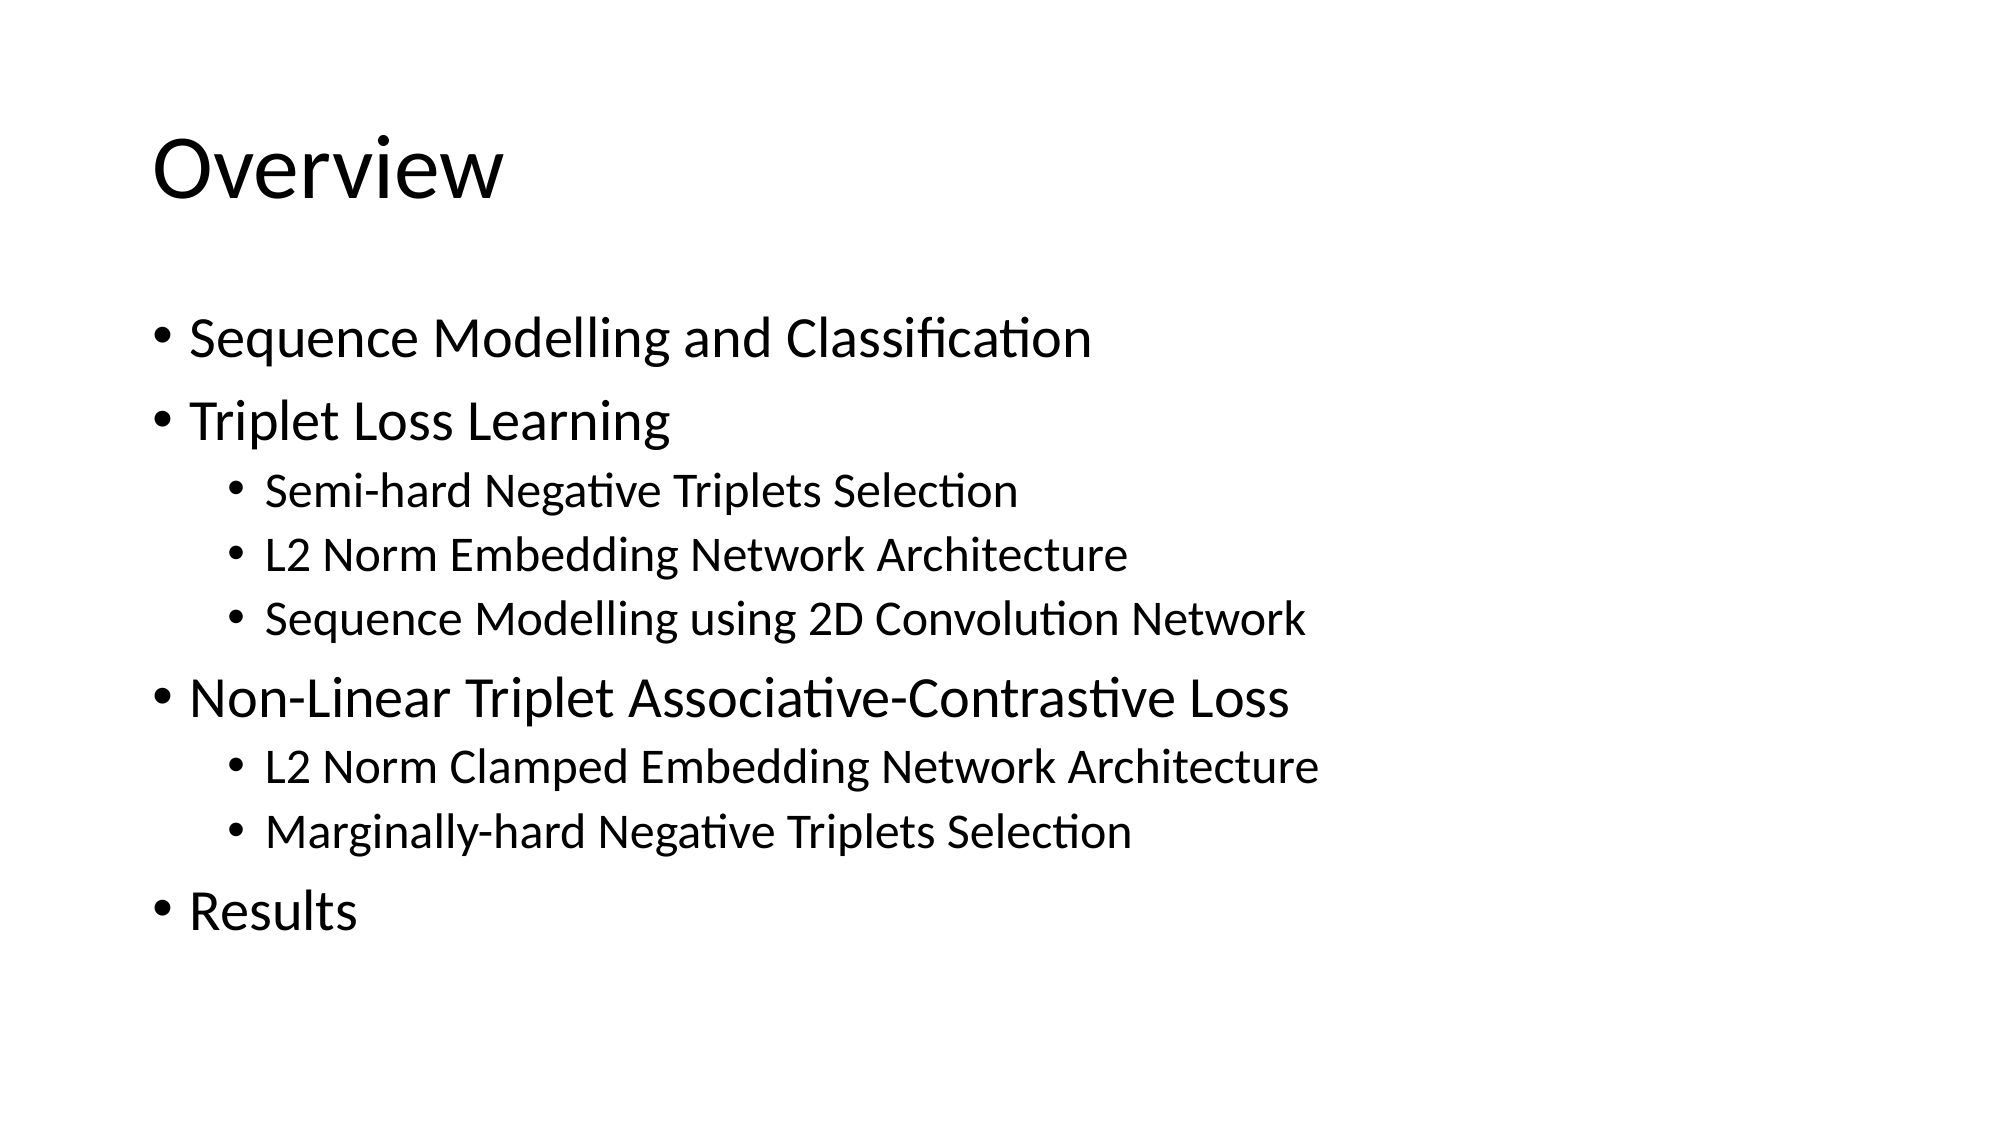

# Overview
Sequence Modelling and Classification
Triplet Loss Learning
Semi-hard Negative Triplets Selection
L2 Norm Embedding Network Architecture
Sequence Modelling using 2D Convolution Network
Non-Linear Triplet Associative-Contrastive Loss
L2 Norm Clamped Embedding Network Architecture
Marginally-hard Negative Triplets Selection
Results